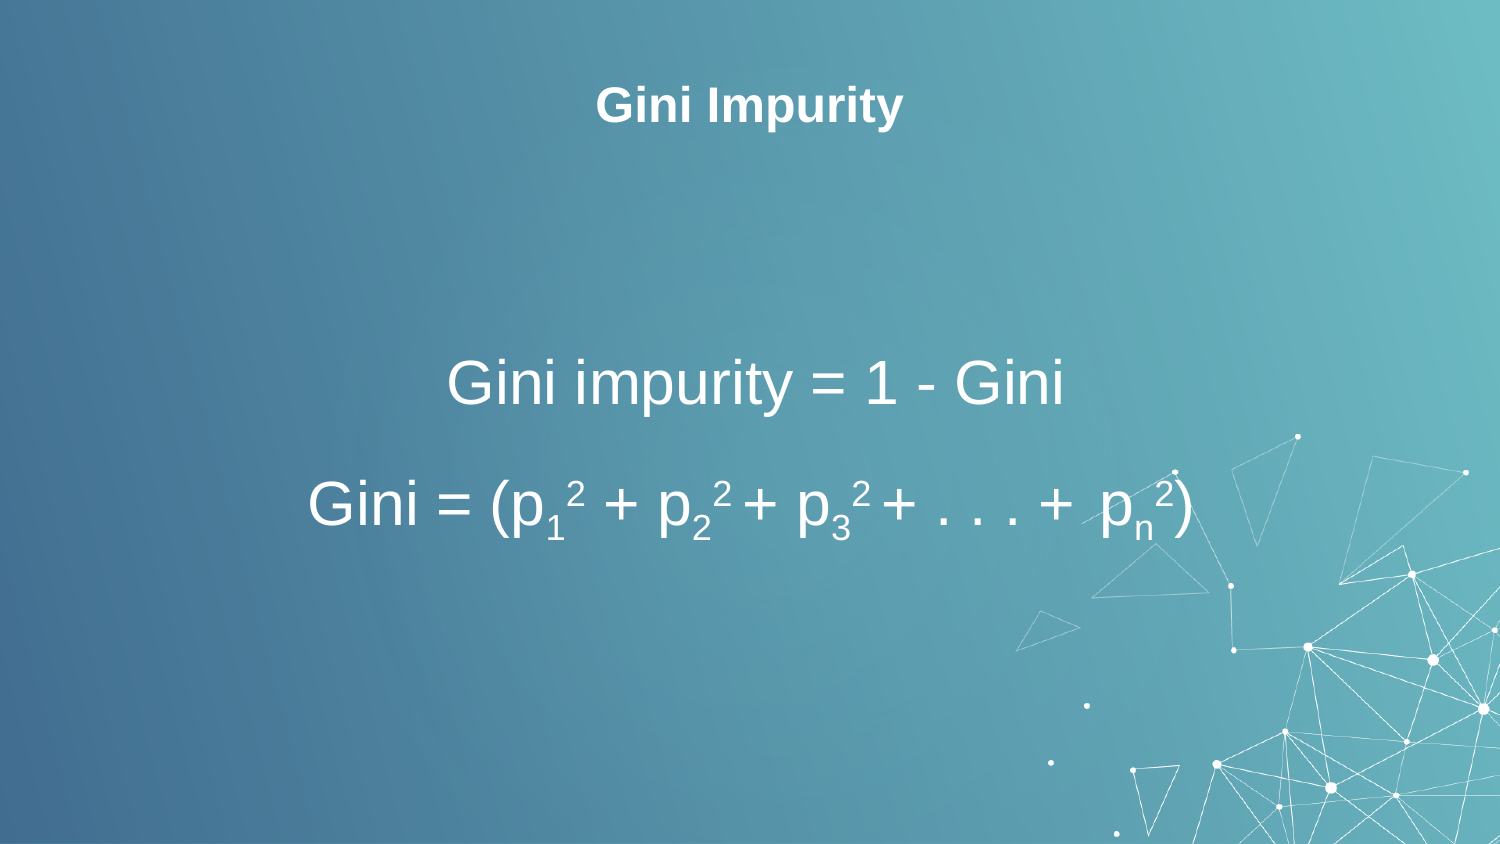

# Gini Impurity
Gini impurity = 1 - Gini
Gini = (p12 + p22 + p32 + . . . +  pn2)